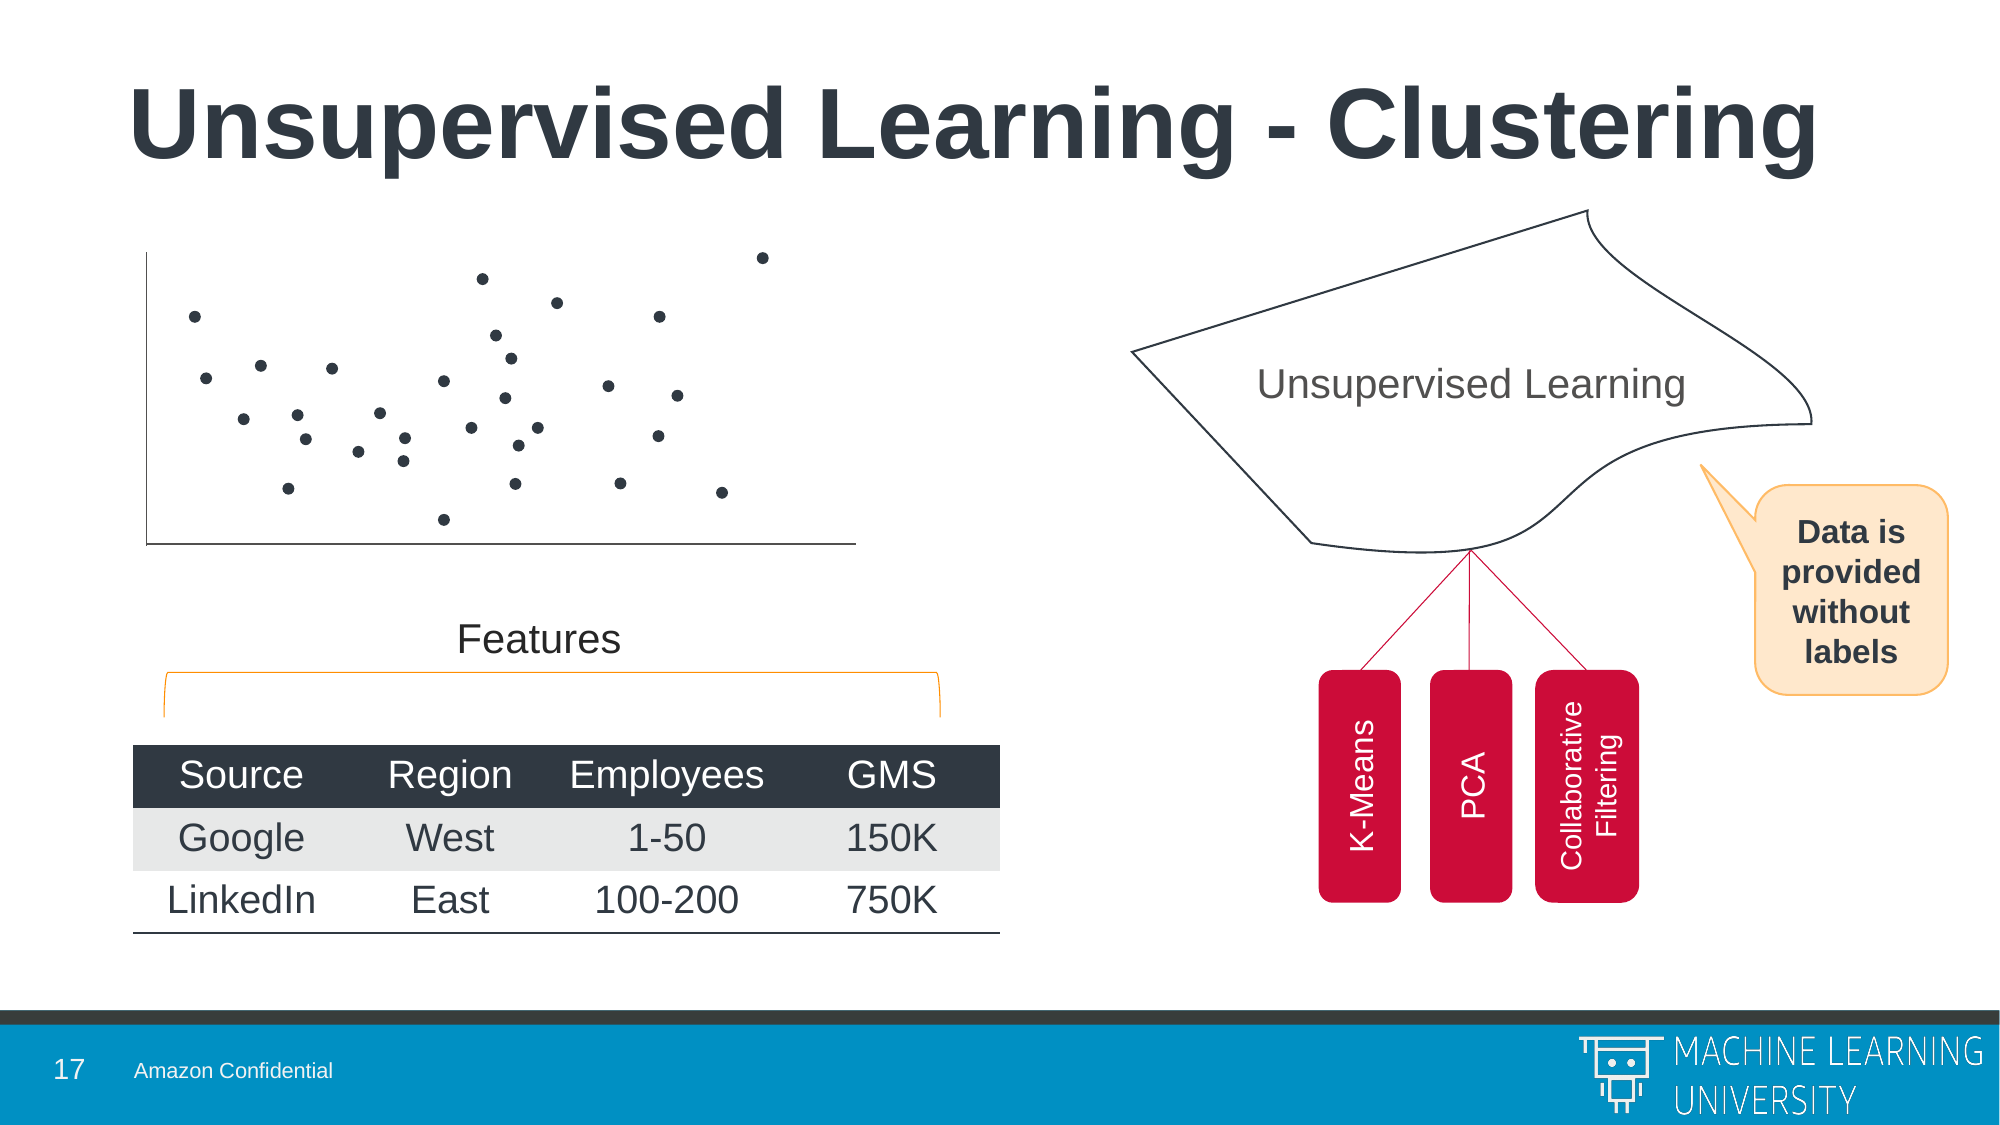

# Unsupervised Learning - Clustering
Unsupervised Learning

Data is provided without labels

Features
Collaborative Filtering
| Source | Region | Employees | GMS |
| --- | --- | --- | --- |
| Google | West | 1-50 | 150K |
| LinkedIn | East | 100-200 | 750K |
K-Means
PCA